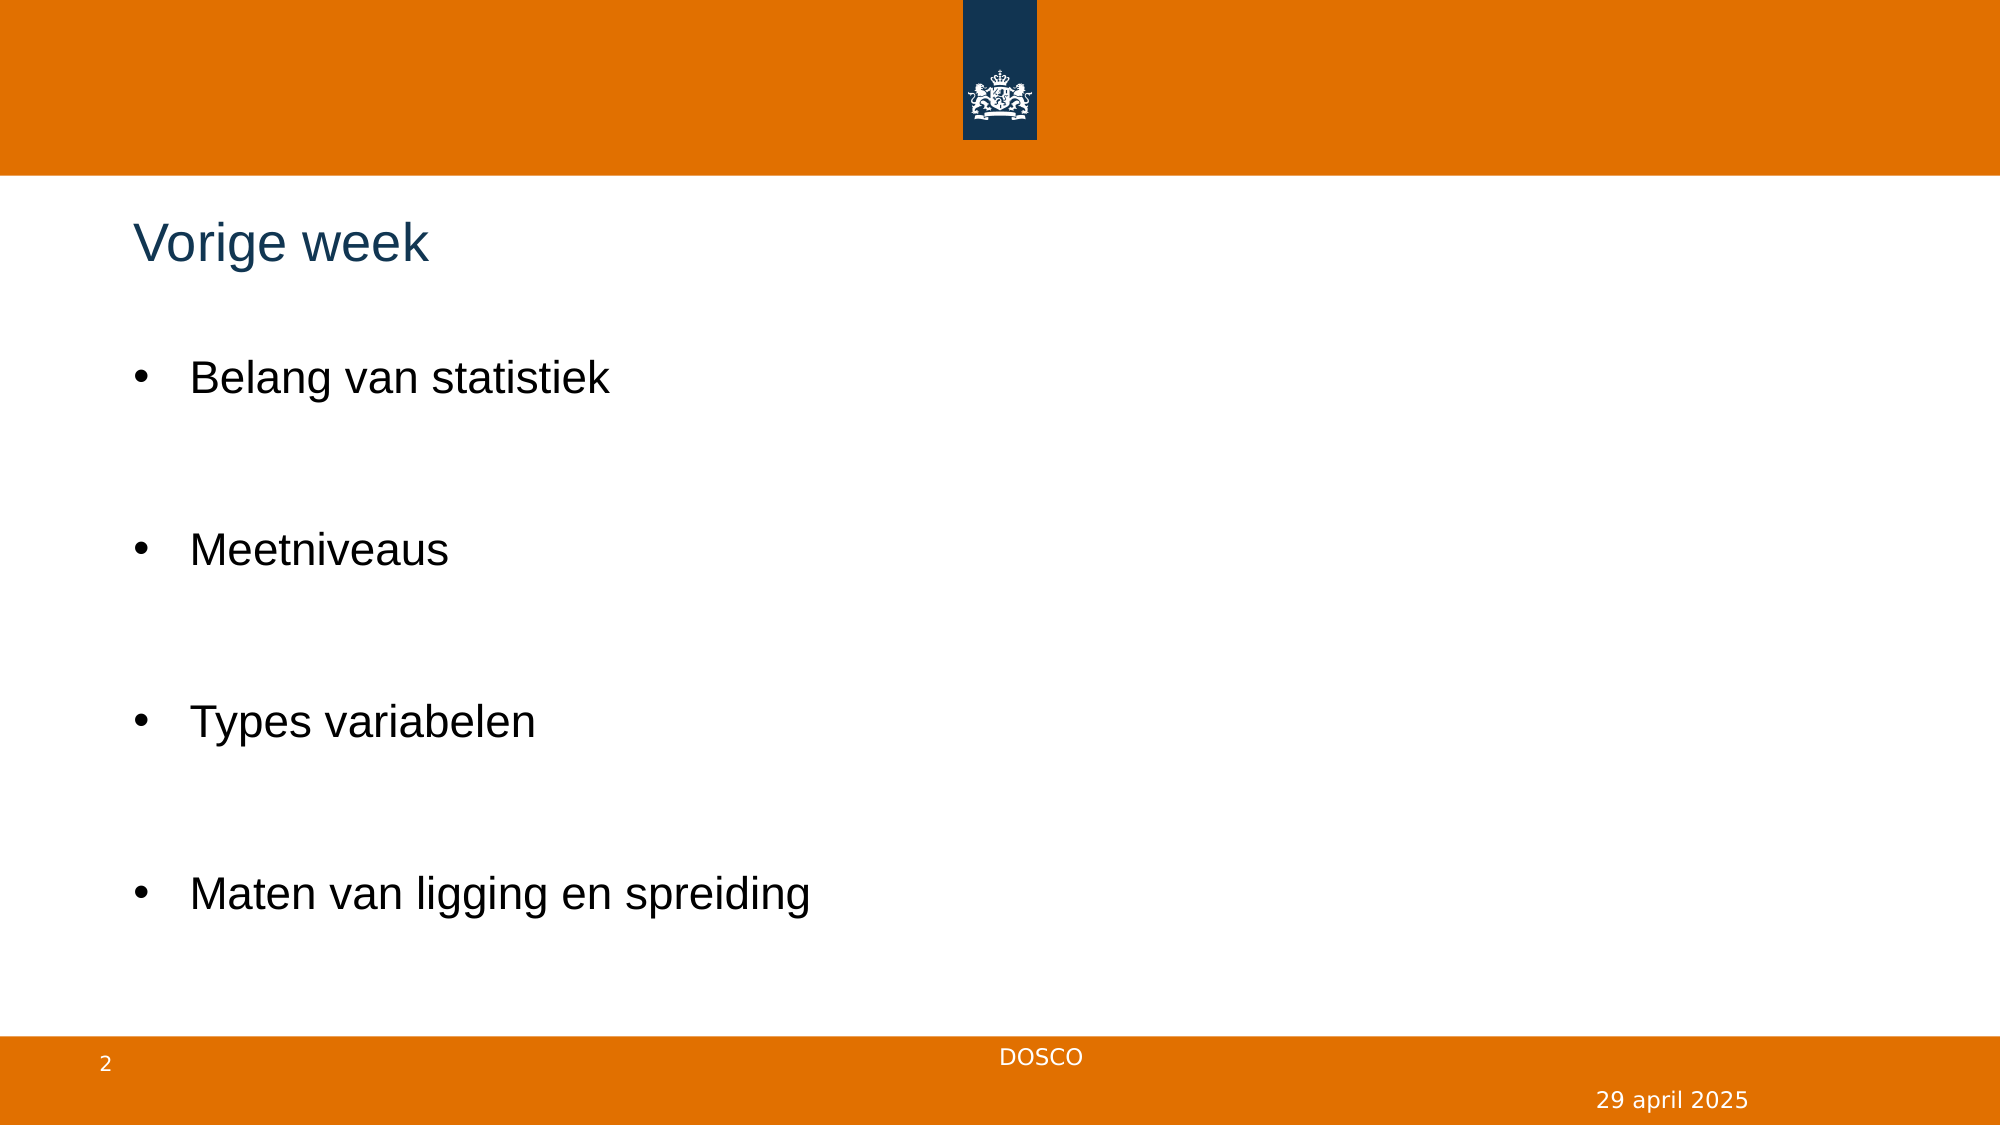

# Vorige week

Belang van statistiek

Meetniveaus

Types variabelen

Maten van ligging en spreiding

29 april 2025